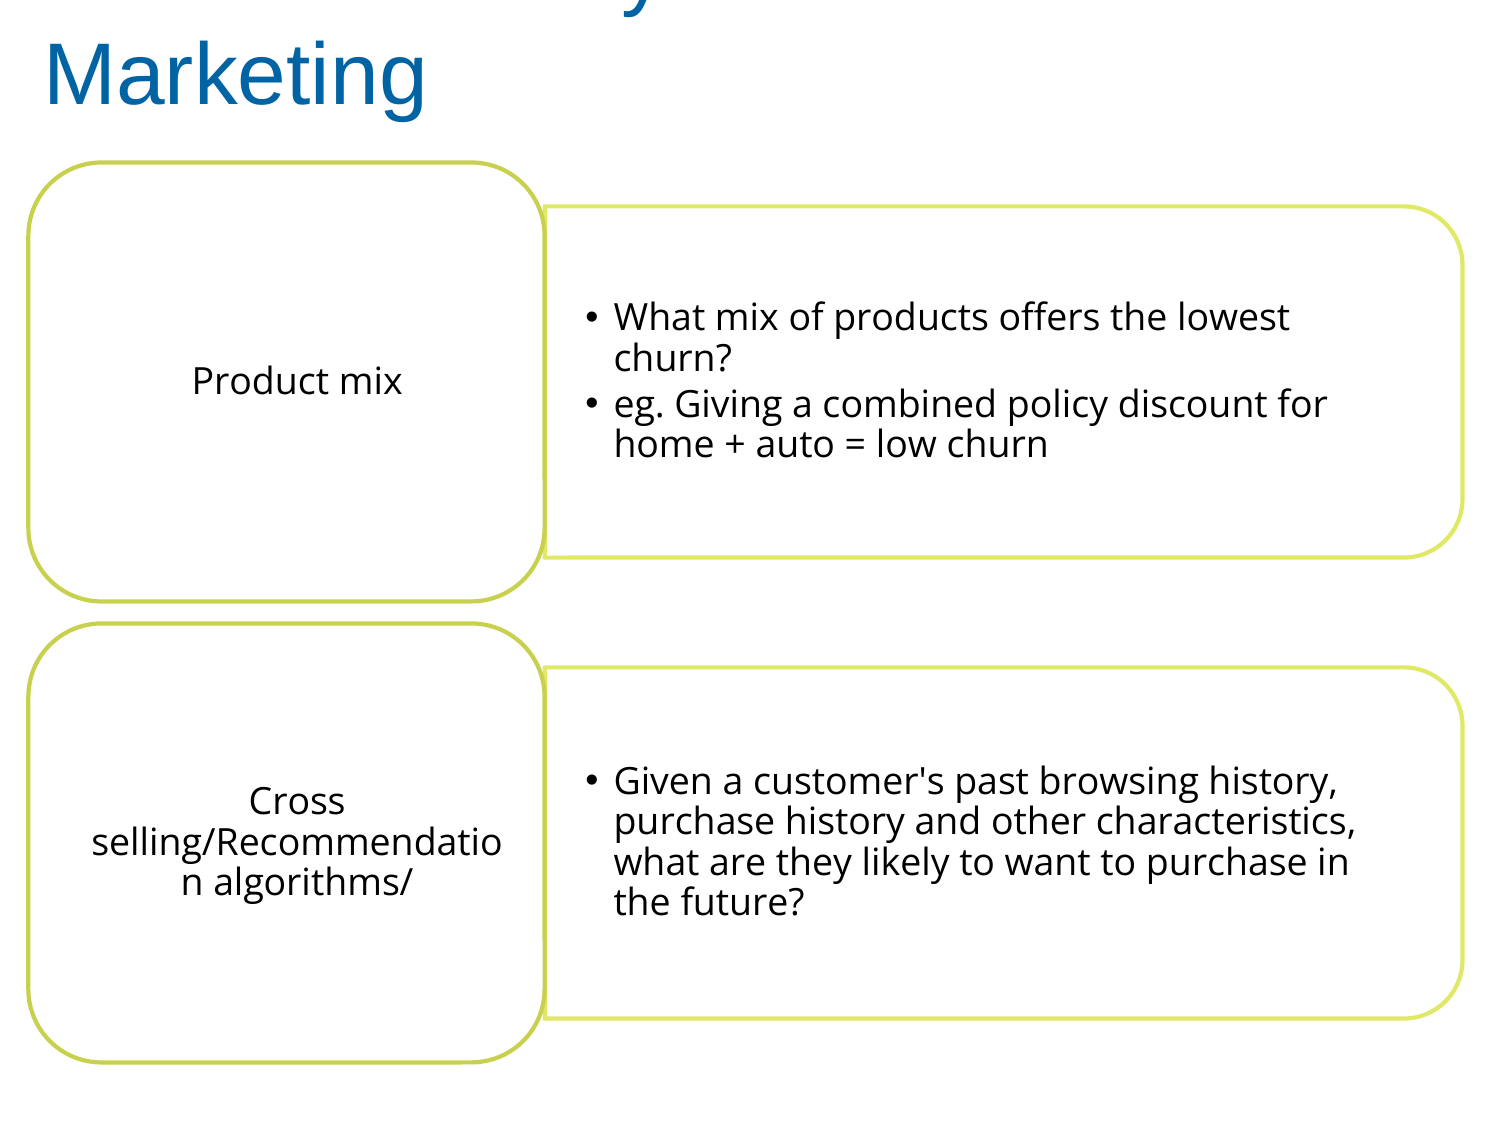

Predictive Analytics Use Case - Marketing
What mix of products offers the lowest churn?
eg. Giving a combined policy discount for home + auto = low churn
Product mix
Given a customer's past browsing history, purchase history and other characteristics, what are they likely to want to purchase in the future?
Cross selling/Recommendation algorithms/